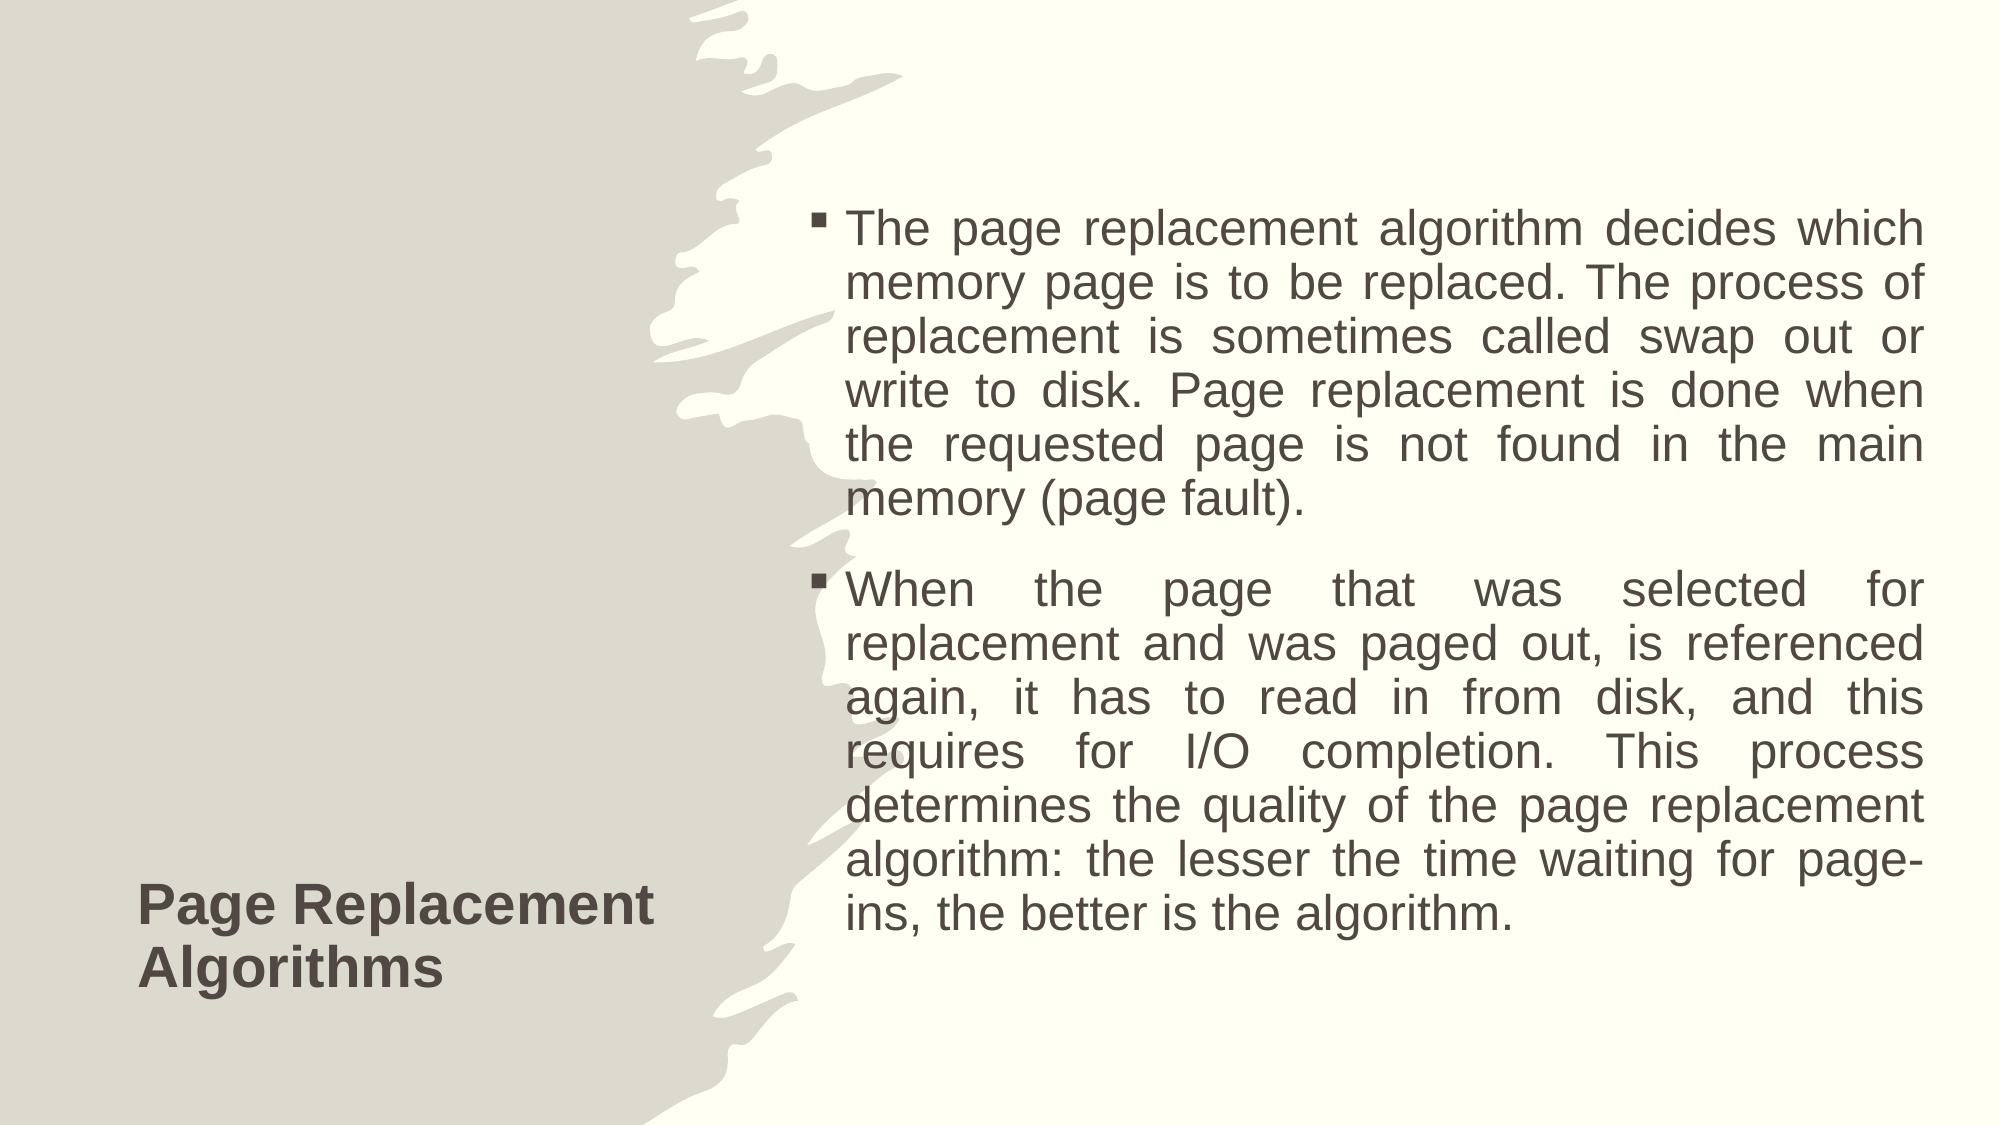

The page replacement algorithm decides which memory page is to be replaced. The process of replacement is sometimes called swap out or write to disk. Page replacement is done when the requested page is not found in the main memory (page fault).
When the page that was selected for replacement and was paged out, is referenced again, it has to read in from disk, and this requires for I/O completion. This process determines the quality of the page replacement algorithm: the lesser the time waiting for page-ins, the better is the algorithm.
# Page Replacement Algorithms